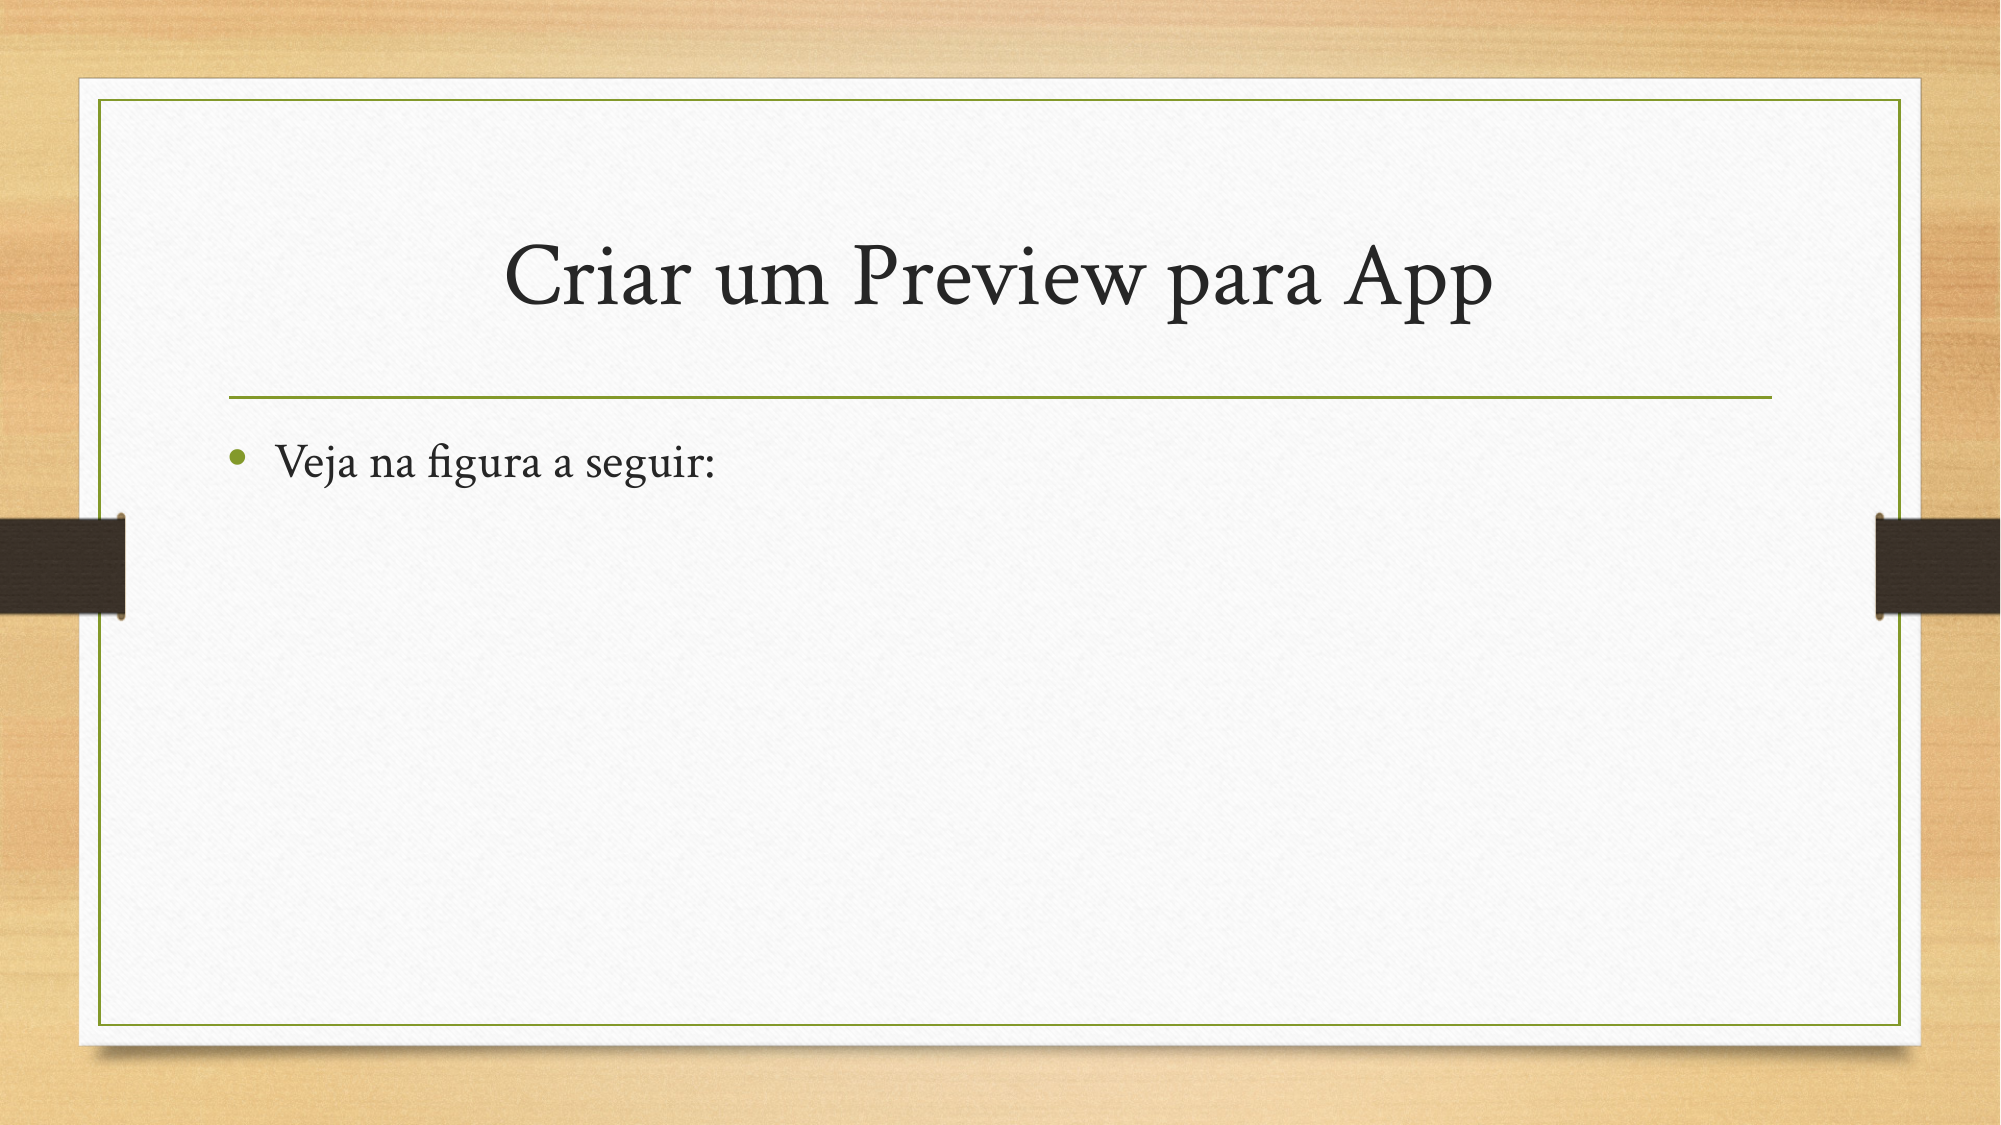

# Criar um Preview para App
Veja na figura a seguir: